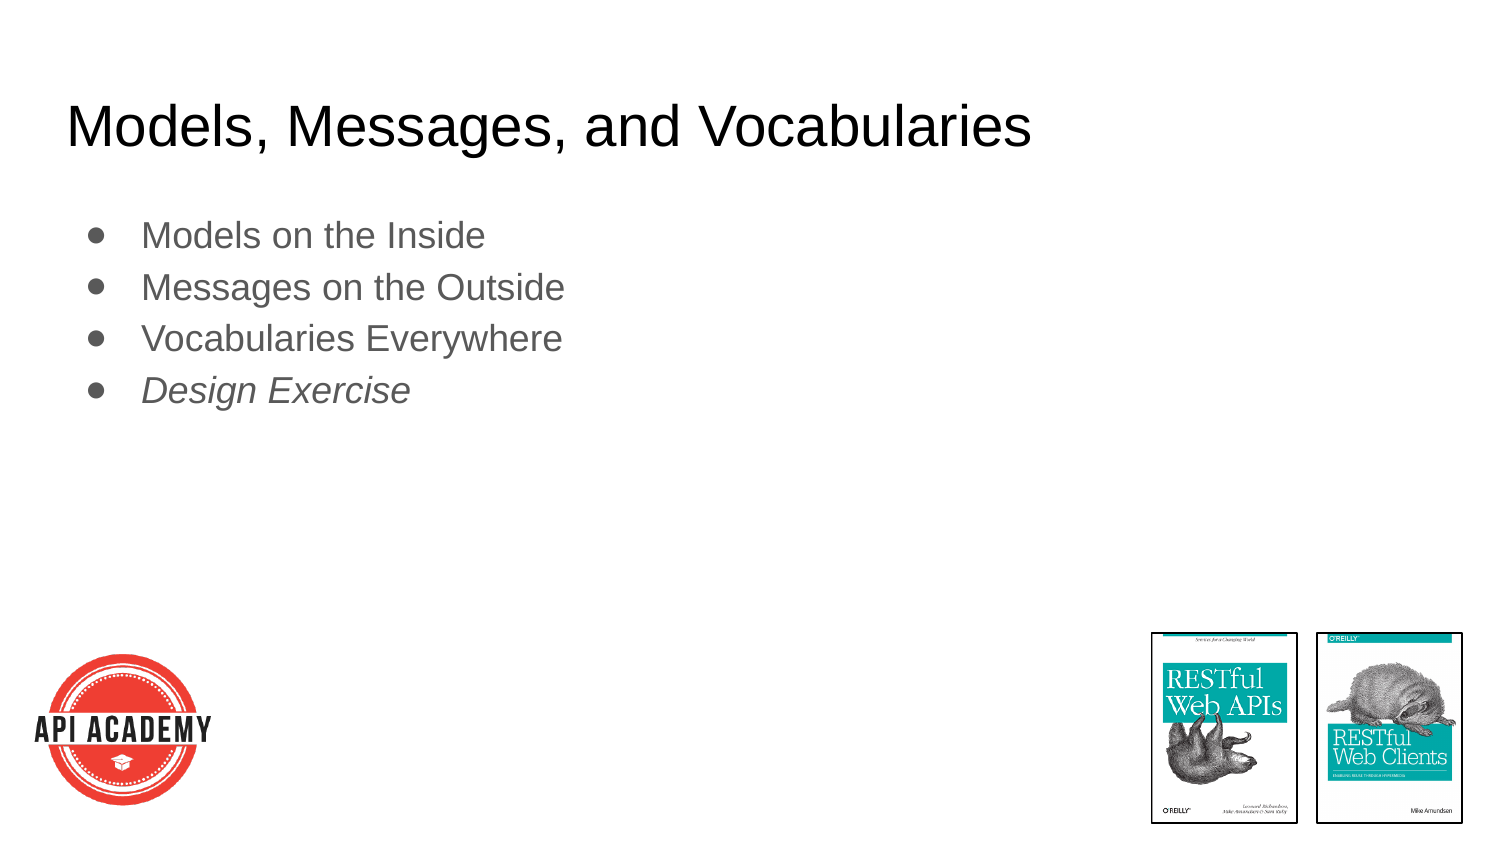

# Models, Messages, and Vocabularies
Models on the Inside
Messages on the Outside
Vocabularies Everywhere
Design Exercise